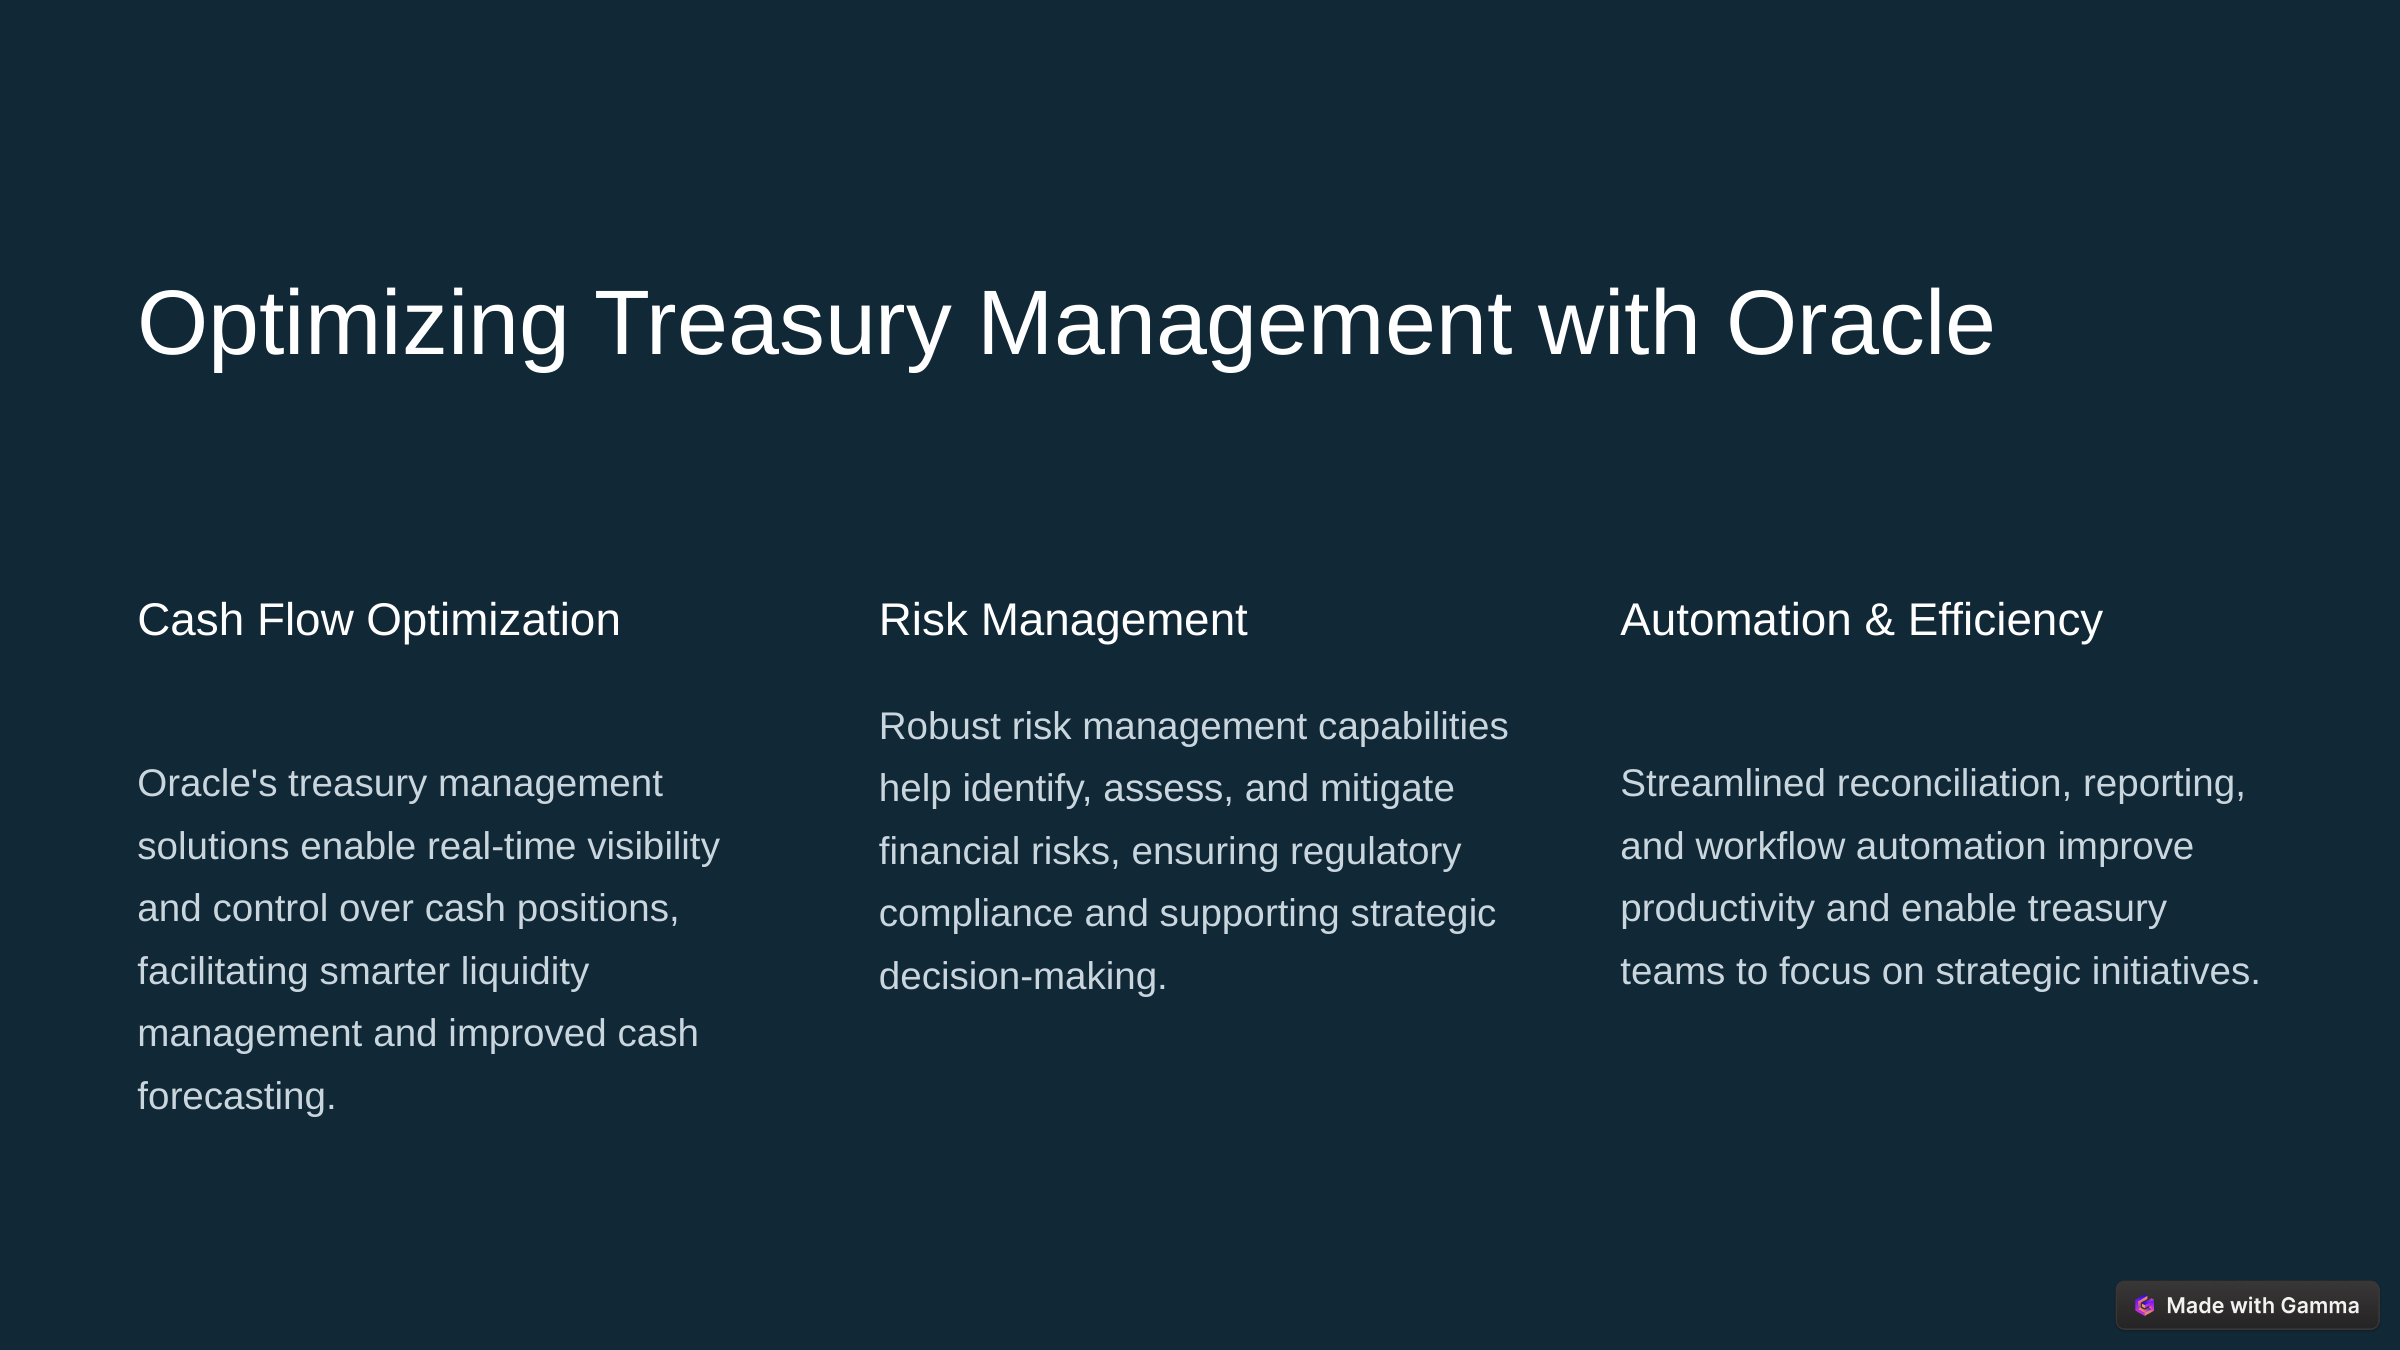

Optimizing Treasury Management with Oracle
Cash Flow Optimization
Risk Management
Automation & Efficiency
Robust risk management capabilities help identify, assess, and mitigate financial risks, ensuring regulatory compliance and supporting strategic decision-making.
Oracle's treasury management solutions enable real-time visibility and control over cash positions, facilitating smarter liquidity management and improved cash forecasting.
Streamlined reconciliation, reporting, and workflow automation improve productivity and enable treasury teams to focus on strategic initiatives.